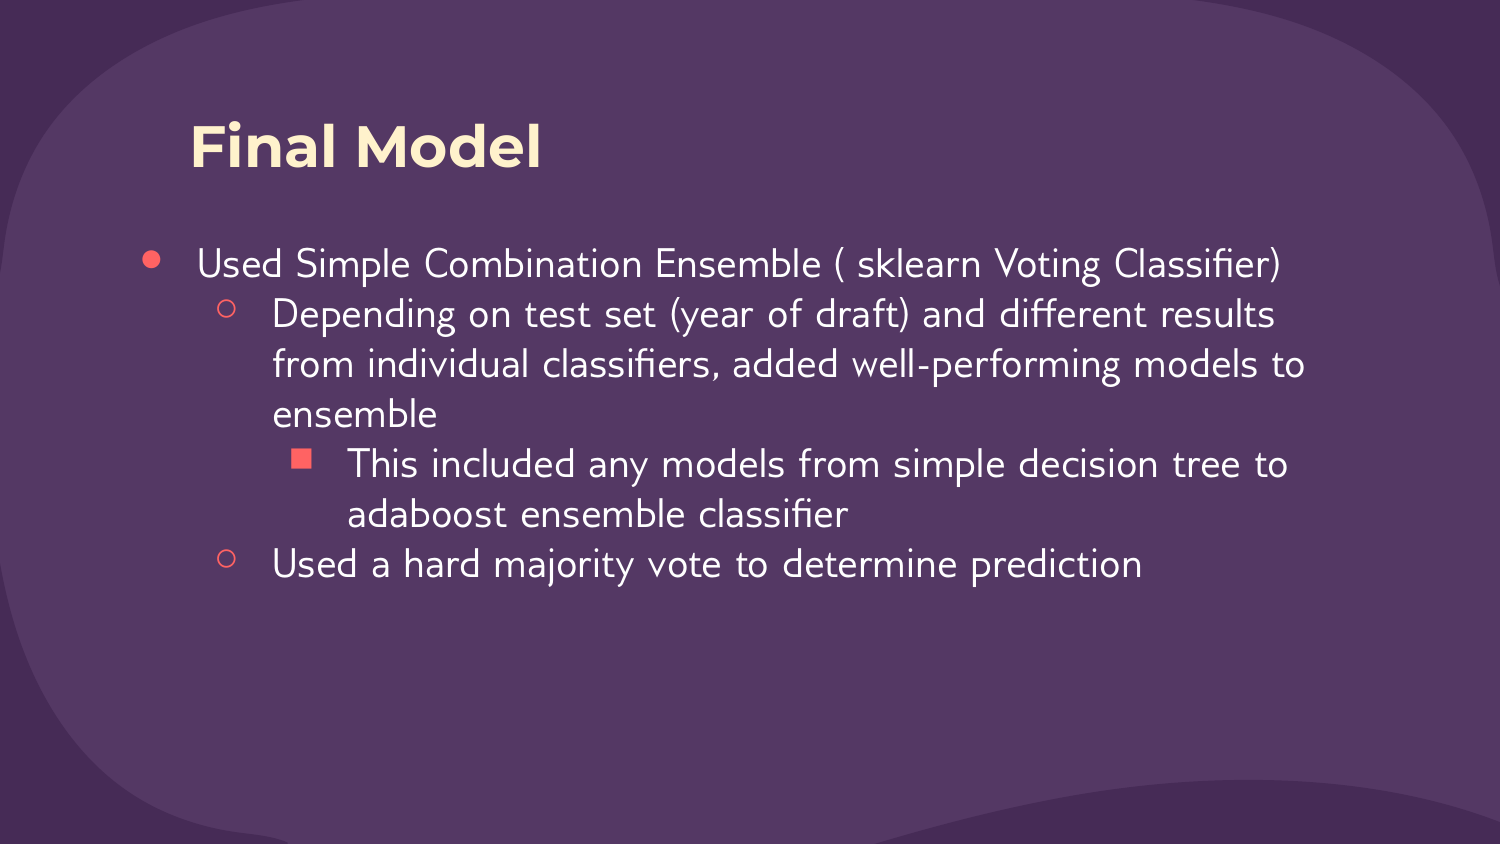

Final Model
Used Simple Combination Ensemble ( sklearn Voting Classifier)
Depending on test set (year of draft) and different results from individual classifiers, added well-performing models to ensemble
This included any models from simple decision tree to adaboost ensemble classifier
Used a hard majority vote to determine prediction